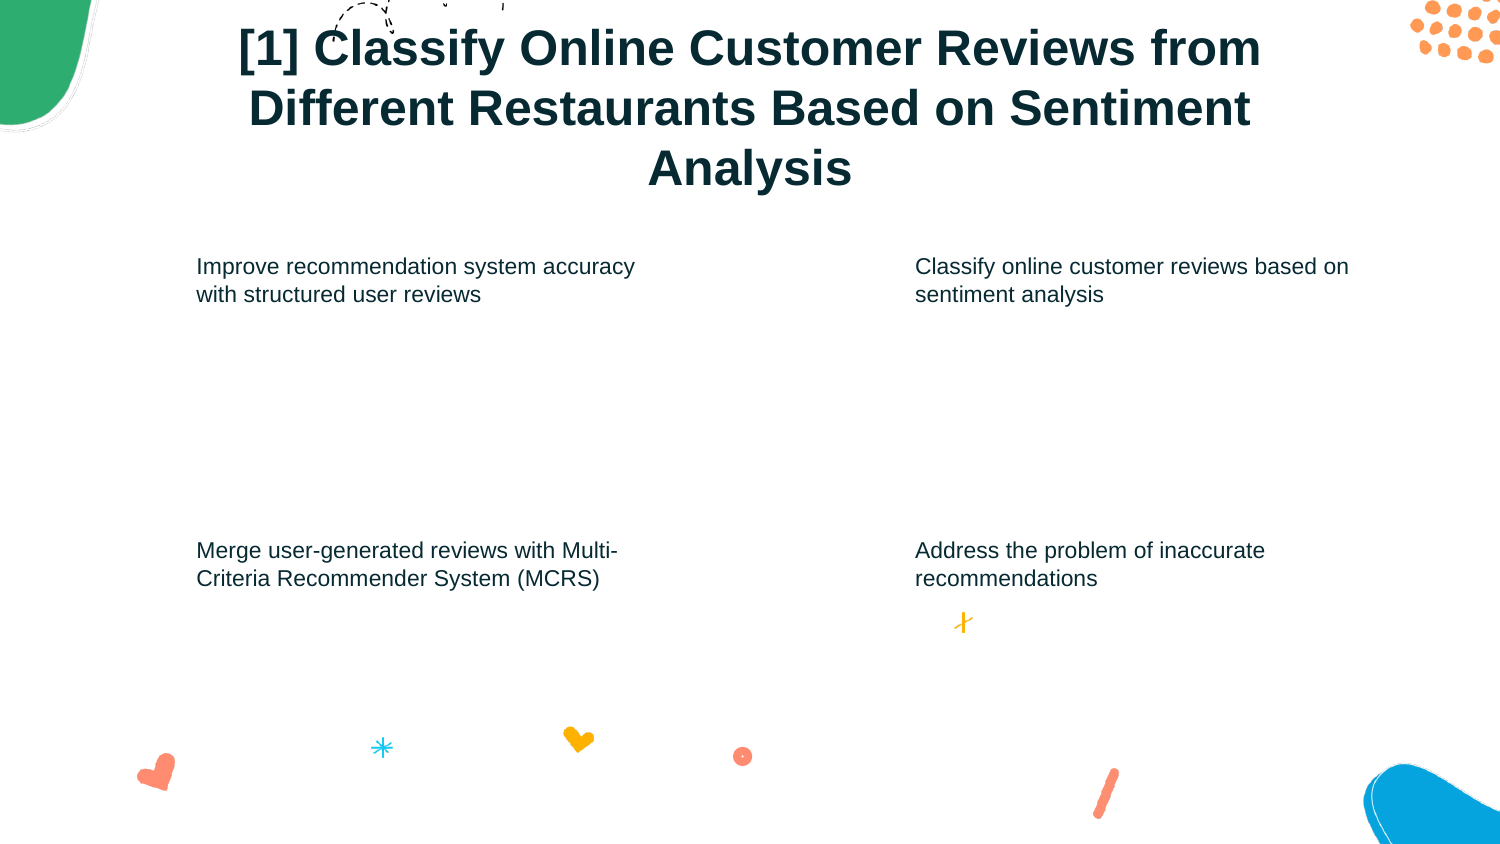

# [1] Classify Online Customer Reviews from Different Restaurants Based on Sentiment Analysis
Improve recommendation system accuracy with structured user reviews
Classify online customer reviews based on sentiment analysis
Merge user-generated reviews with Multi-Criteria Recommender System (MCRS)
Address the problem of inaccurate recommendations